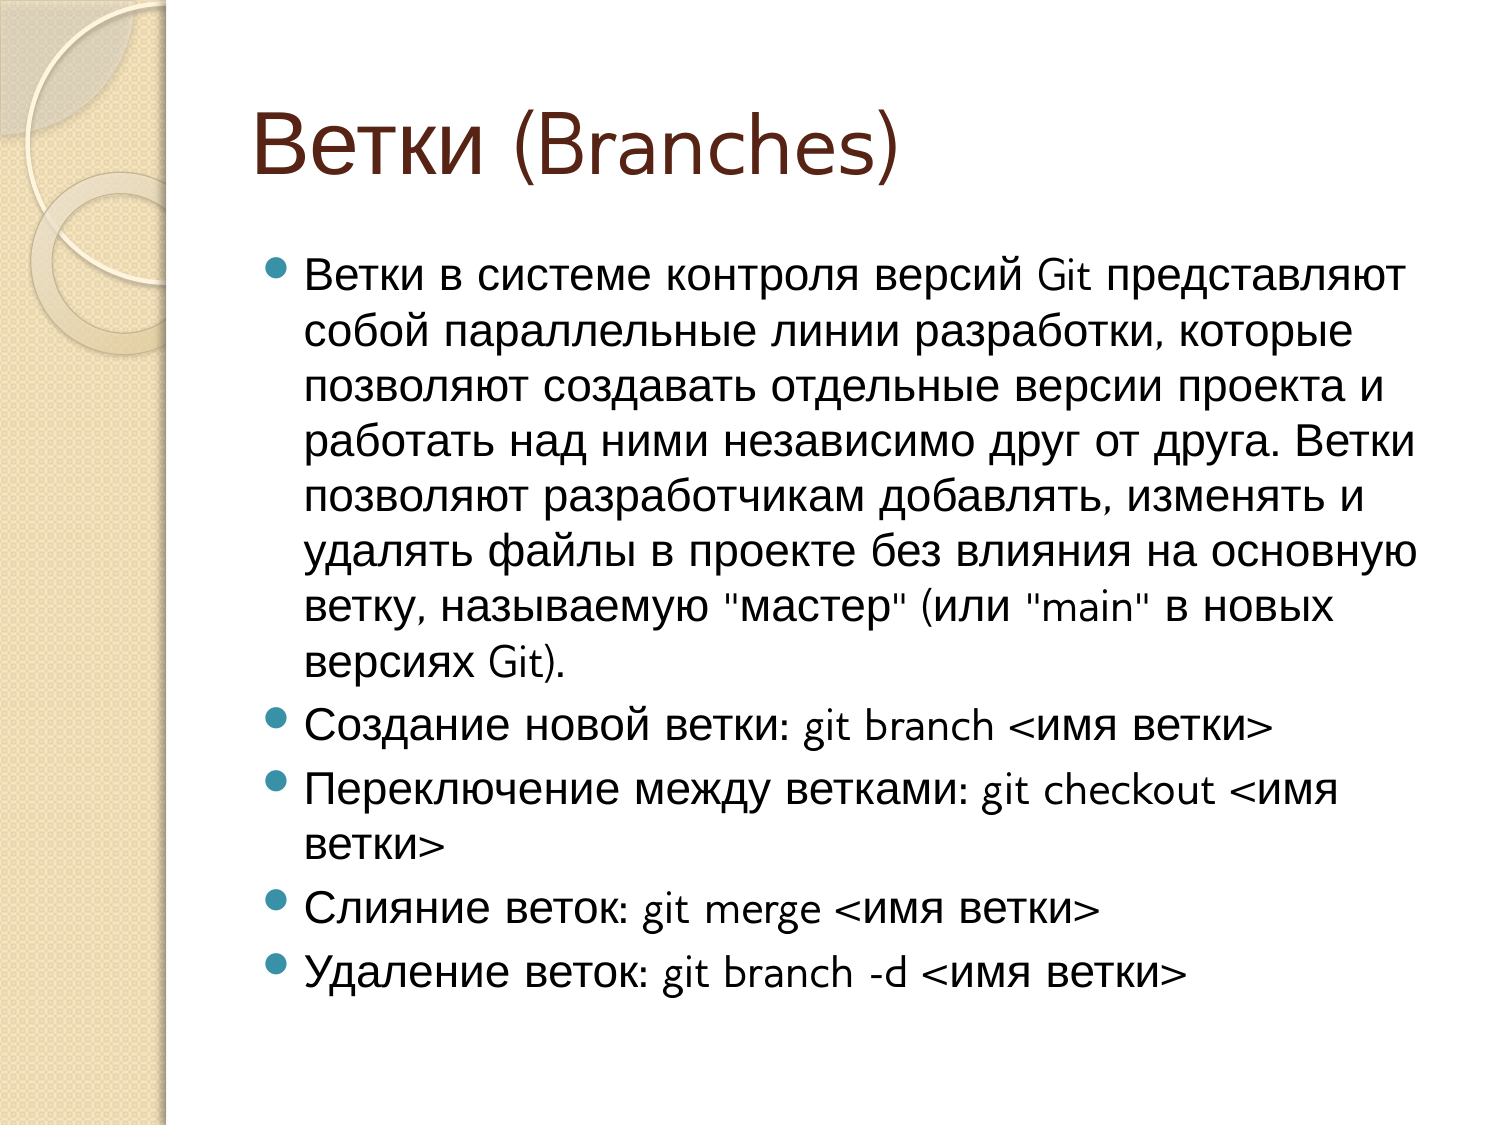

# Ветки (Branches)
Ветки в системе контроля версий Git представляют собой параллельные линии разработки, которые позволяют создавать отдельные версии проекта и работать над ними независимо друг от друга. Ветки позволяют разработчикам добавлять, изменять и удалять файлы в проекте без влияния на основную ветку, называемую "мастер" (или "main" в новых версиях Git).
Создание новой ветки: git branch <имя ветки>
Переключение между ветками: git checkout <имя ветки>
Слияние веток: git merge <имя ветки>
Удаление веток: git branch -d <имя ветки>